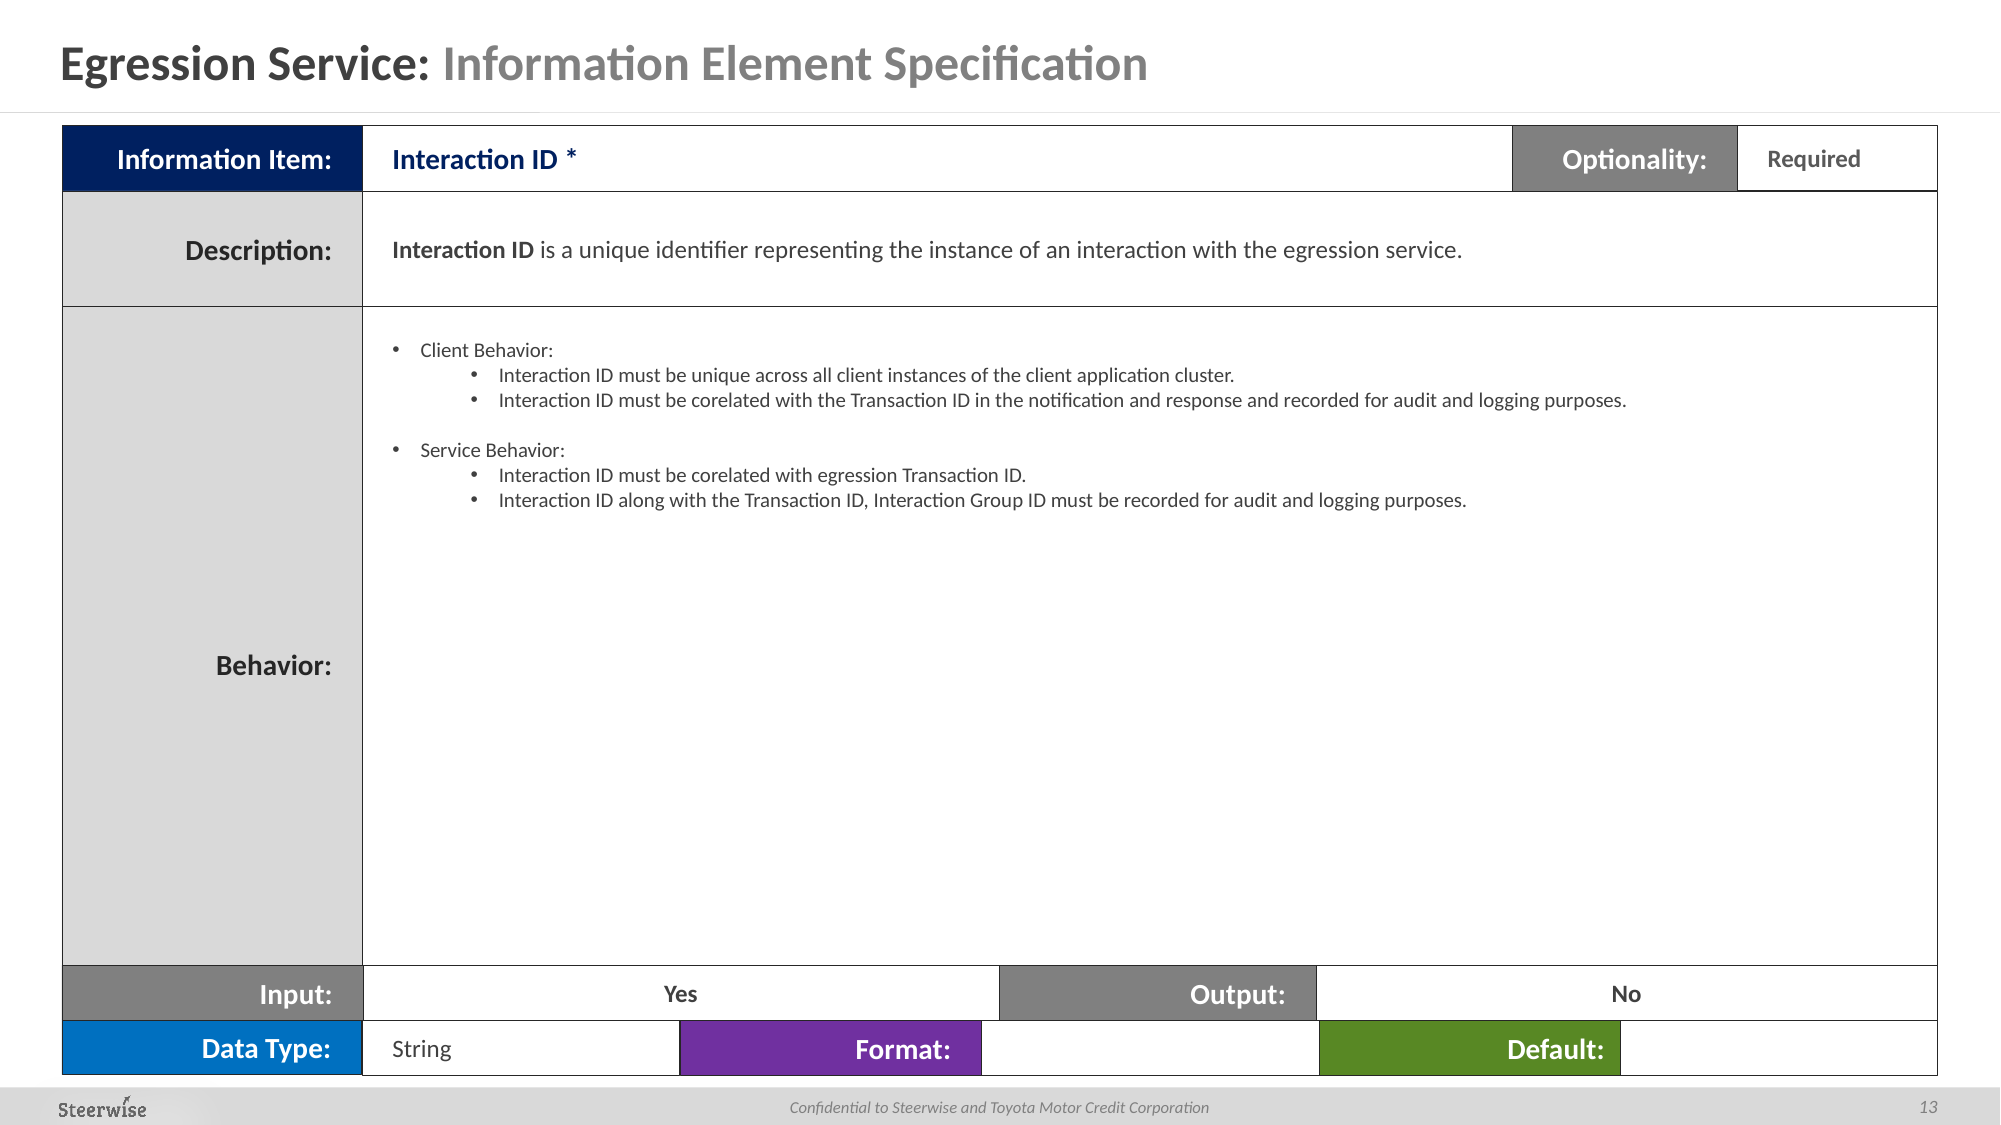

# Egression Service: Information Element Specification
Required
Information Item:
Interaction ID *
Optionality:
Description:
Interaction ID is a unique identifier representing the instance of an interaction with the egression service.
Client Behavior:
Interaction ID must be unique across all client instances of the client application cluster.
Interaction ID must be corelated with the Transaction ID in the notification and response and recorded for audit and logging purposes.

Service Behavior:
Interaction ID must be corelated with egression Transaction ID.
Interaction ID along with the Transaction ID, Interaction Group ID must be recorded for audit and logging purposes.

Behavior:
Output:
No
Input:
Yes
Data Type:
Default:

Format:

String
13